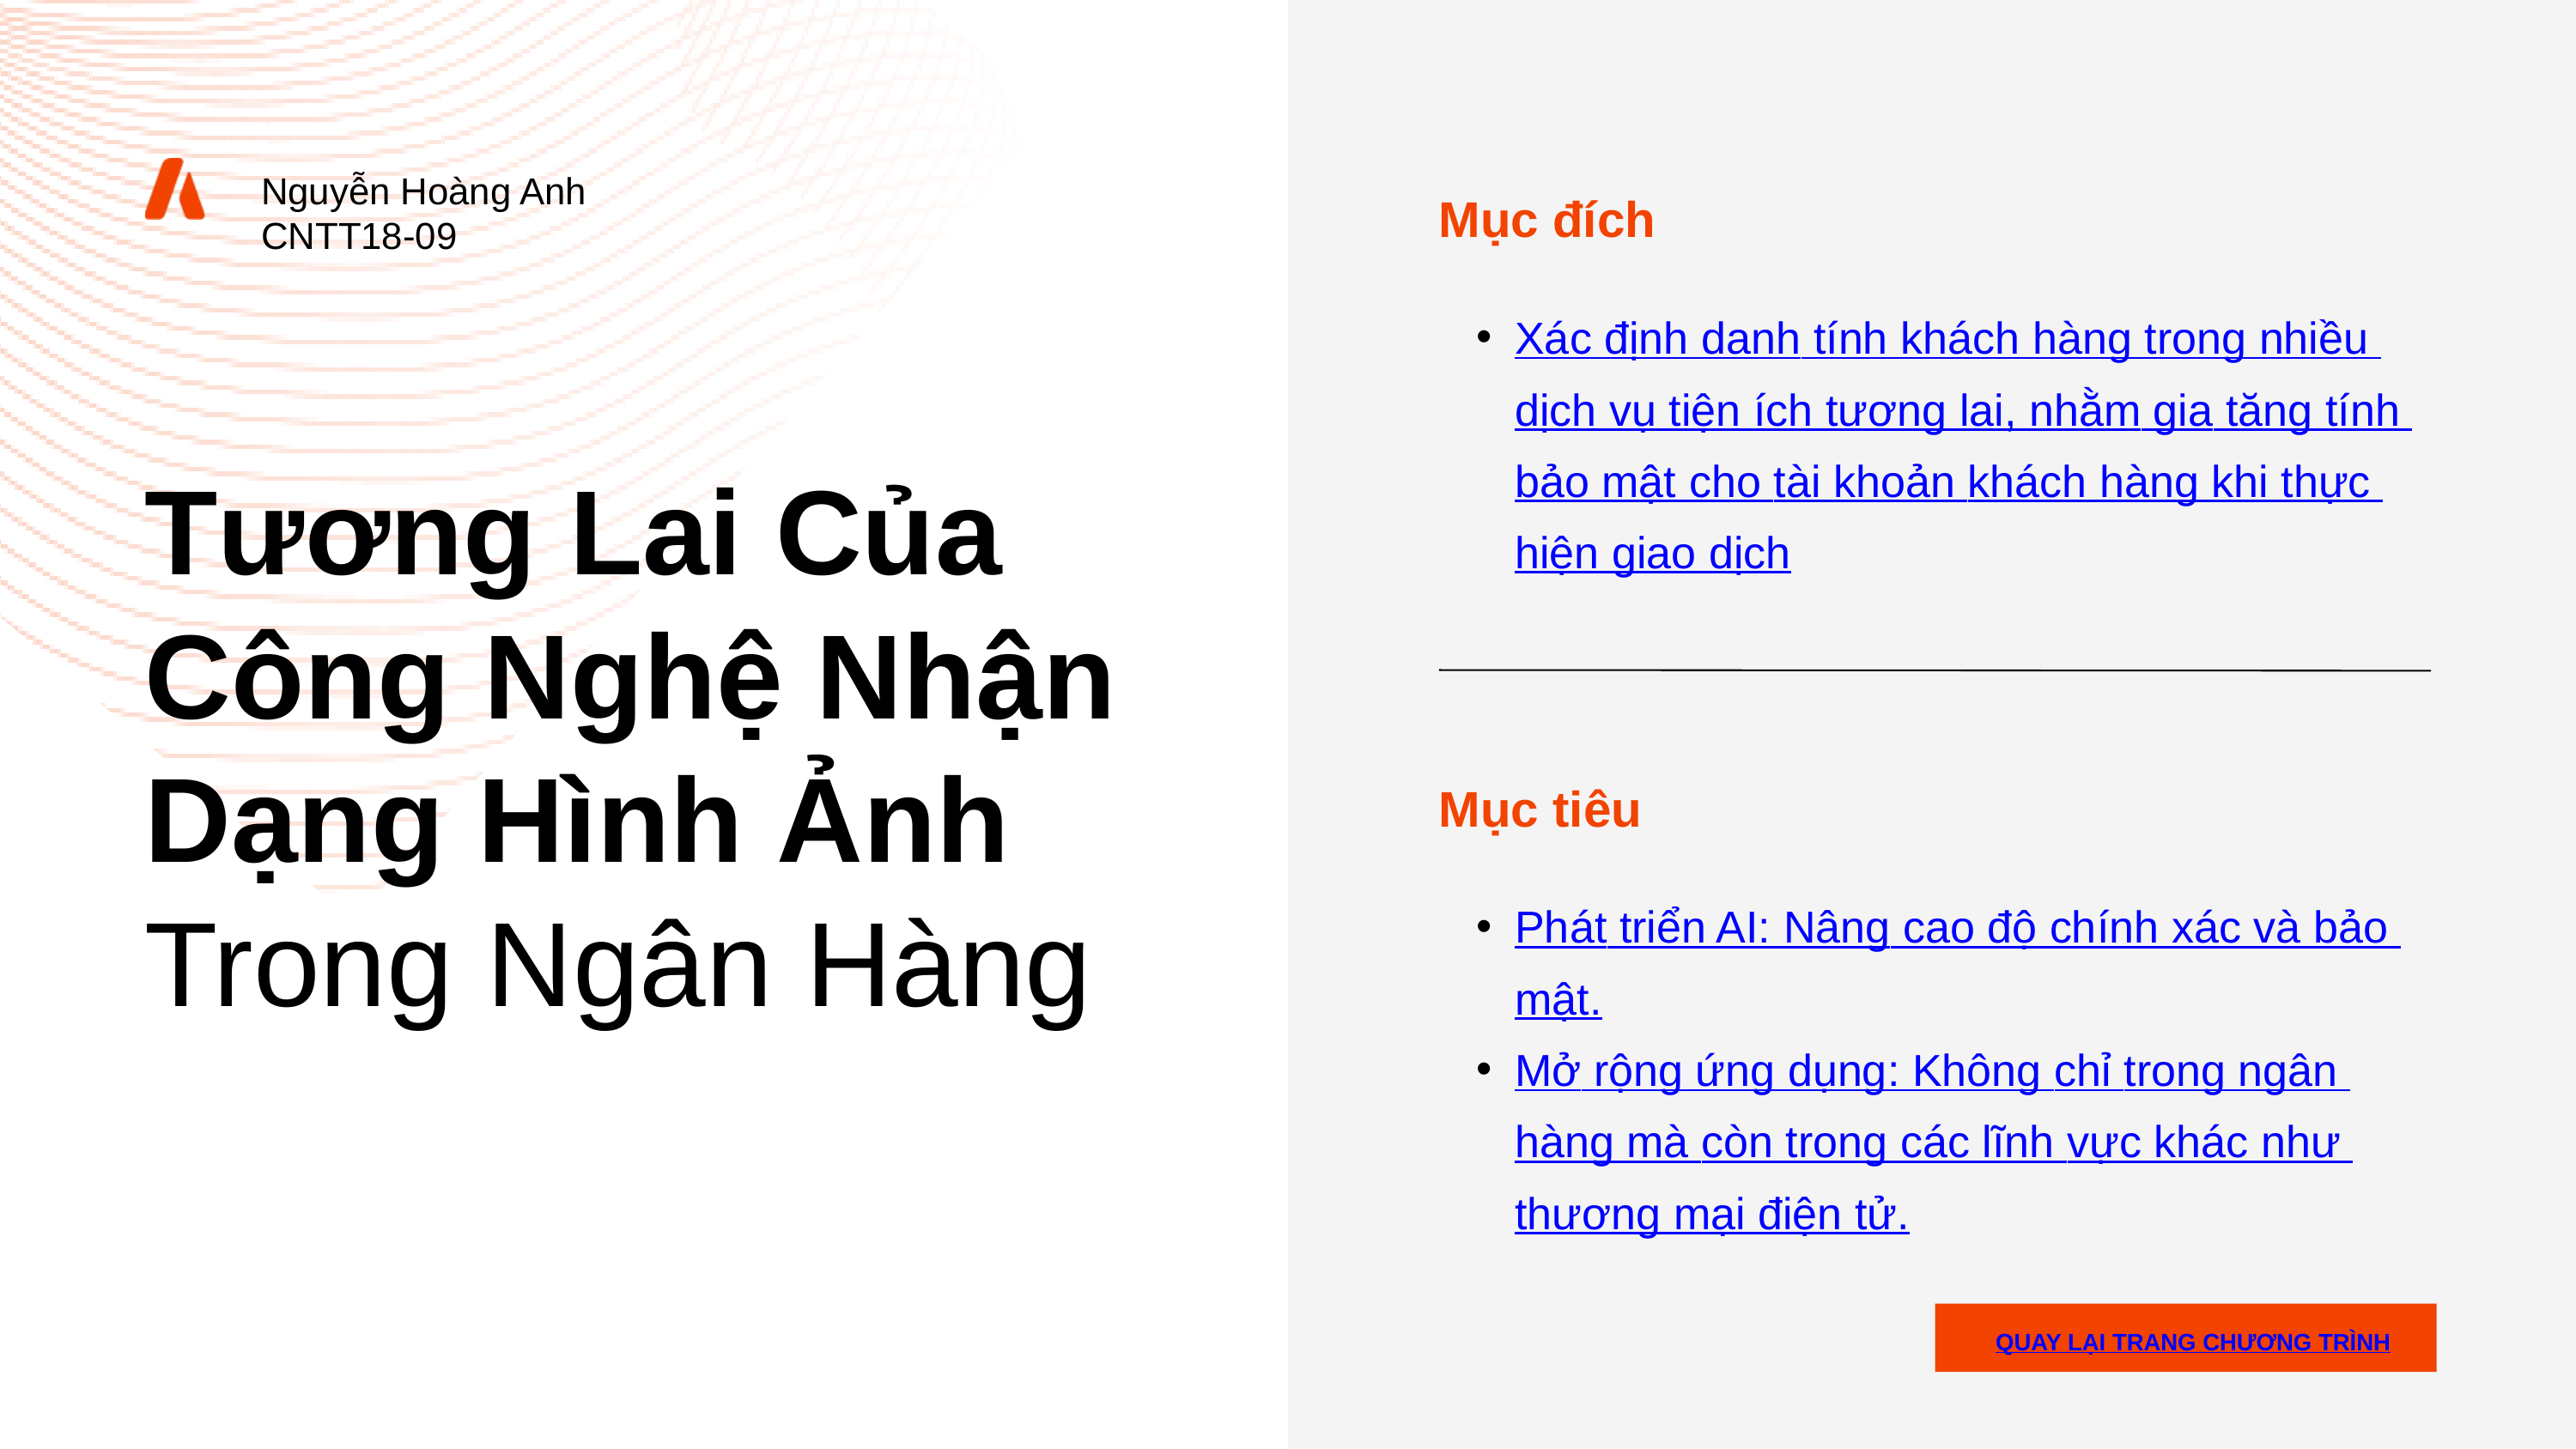

Nguyễn Hoàng Anh
CNTT18-09
Mục đích
Xác định danh tính khách hàng trong nhiều dịch vụ tiện ích tương lai, nhằm gia tăng tính bảo mật cho tài khoản khách hàng khi thực hiện giao dịch

Mục tiêu
Phát triển AI: Nâng cao độ chính xác và bảo mật.
Mở rộng ứng dụng: Không chỉ trong ngân hàng mà còn trong các lĩnh vực khác như thương mại điện tử.

Tương Lai Của
Công Nghệ Nhận Dạng Hình Ảnh
Trong Ngân Hàng

QUAY LẠI TRANG CHƯƠNG TRÌNH